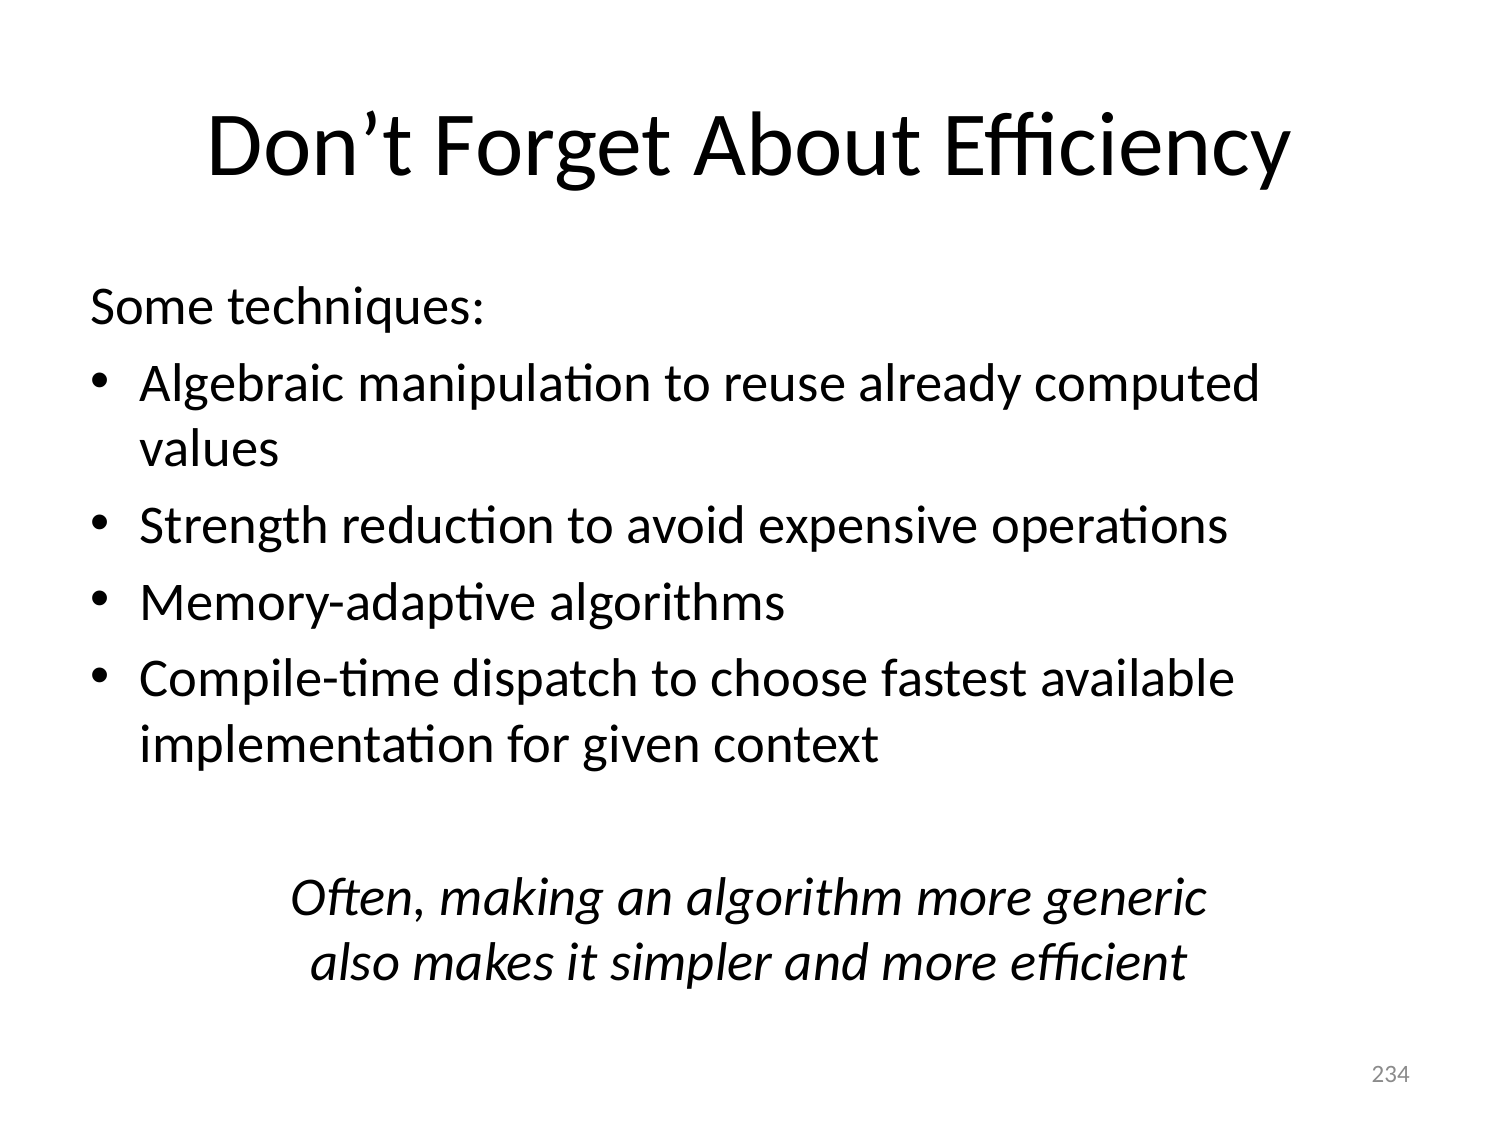

# Don’t Forget About Efficiency
Some techniques:
Algebraic manipulation to reuse already computed values
Strength reduction to avoid expensive operations
Memory-adaptive algorithms
Compile-time dispatch to choose fastest available implementation for given context

Often, making an algorithm more generic
also makes it simpler and more efficient
234